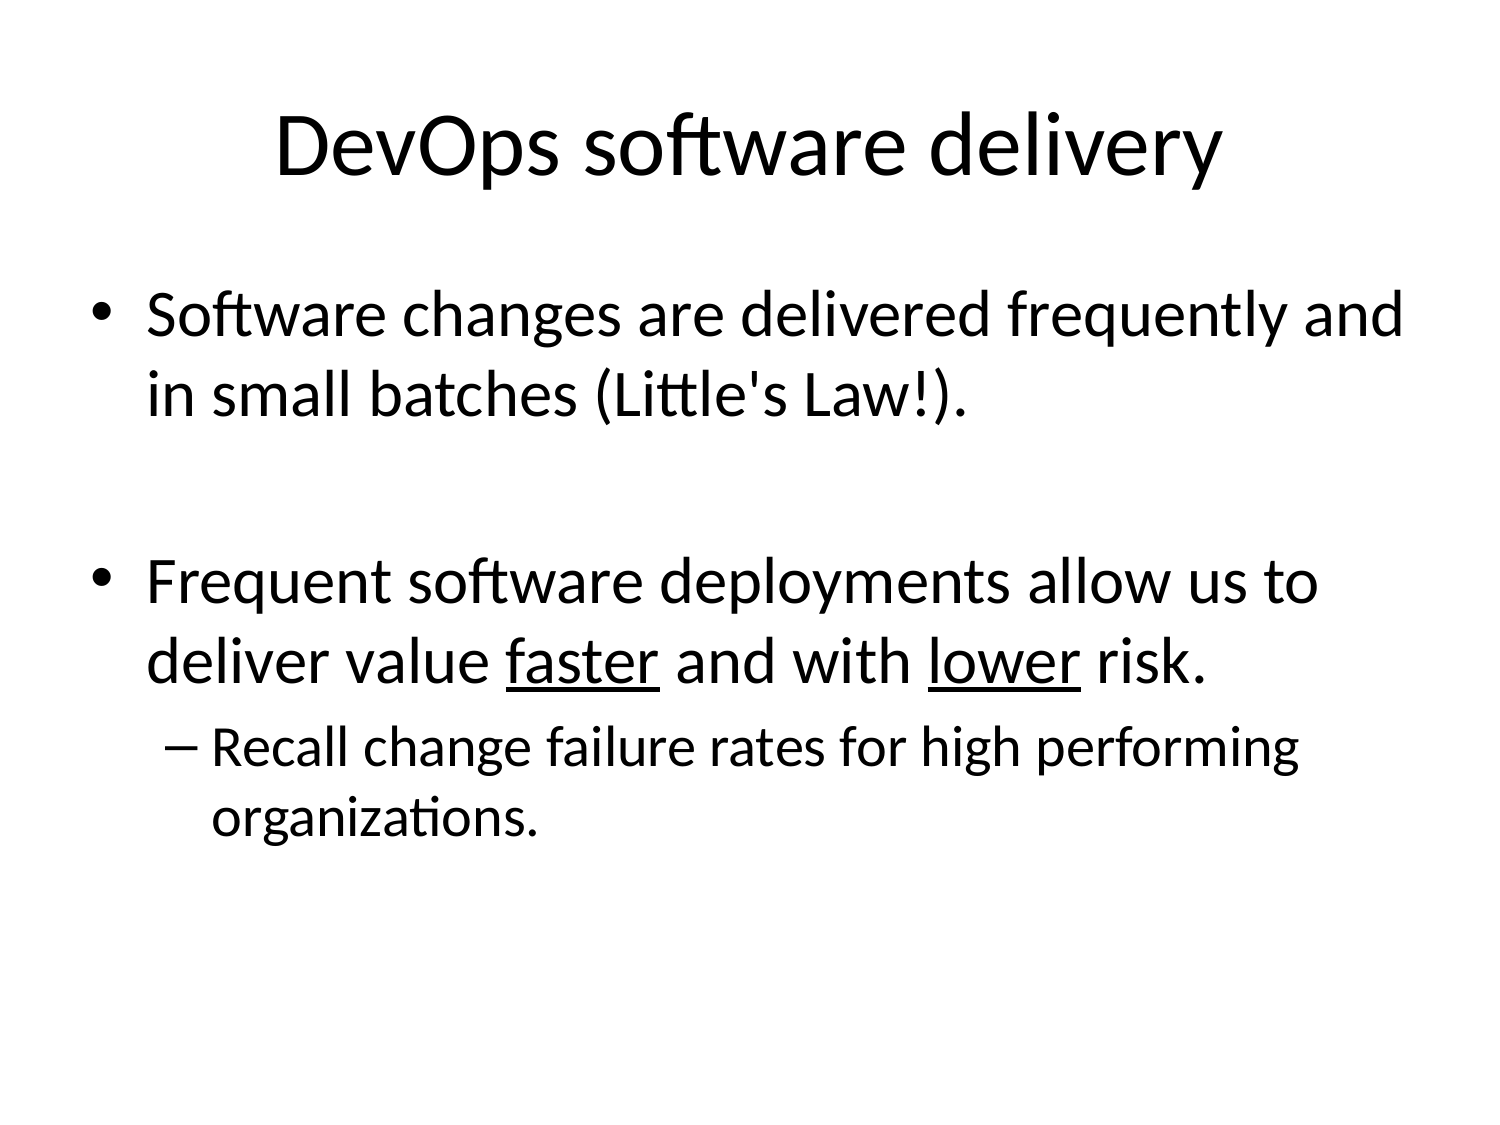

# DevOps software delivery
Software changes are delivered frequently and in small batches (Little's Law!).

Frequent software deployments allow us to deliver value faster and with lower risk.
Recall change failure rates for high performing organizations.